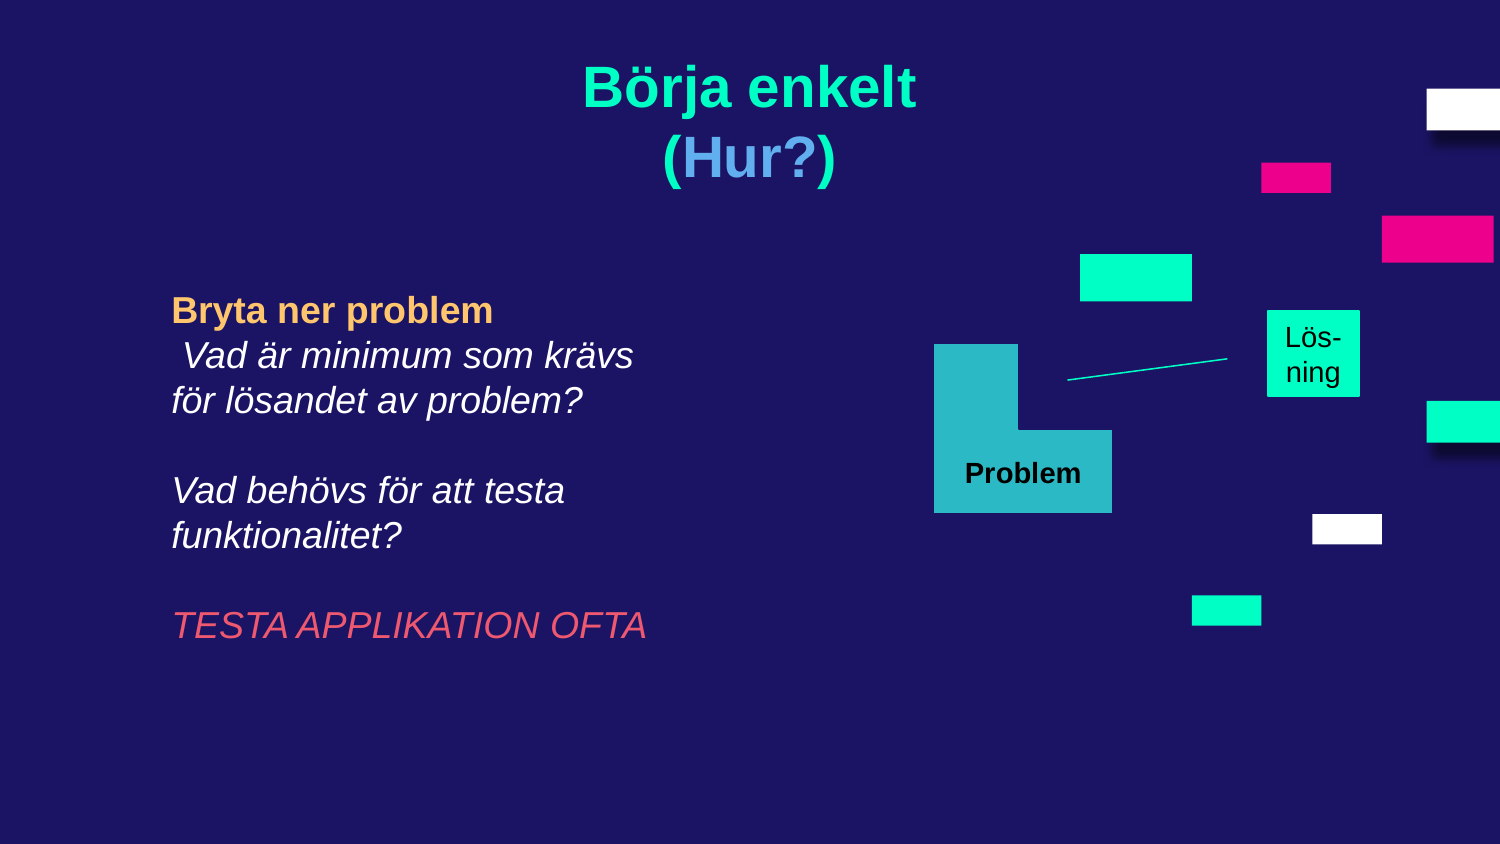

Börja enkelt
(Hur?)

Bryta ner problem
 Vad är minimum som krävs för lösandet av problem?

Vad behövs för att testa funktionalitet?

TESTA APPLIKATION OFTA
Lös-
ning
Problem